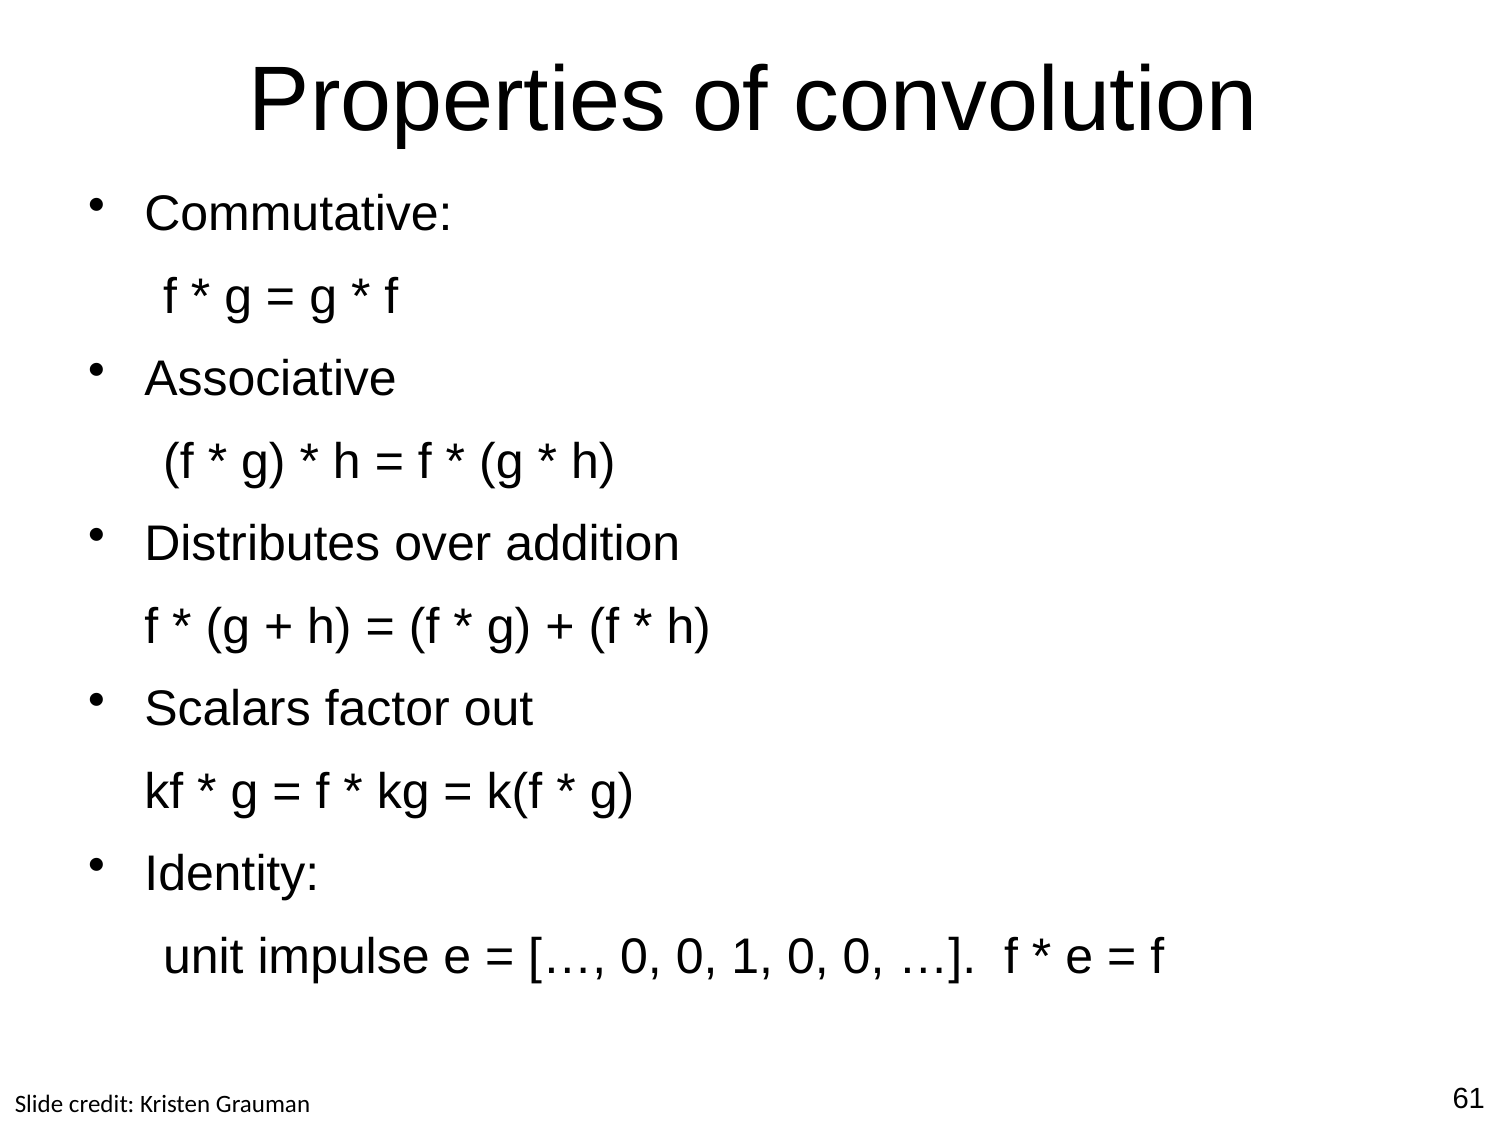

# Properties of convolution
Commutative:
f * g = g * f
Associative
(f * g) * h = f * (g * h)
Distributes over addition
	f * (g + h) = (f * g) + (f * h)
Scalars factor out
	kf * g = f * kg = k(f * g)
Identity:
unit impulse e = […, 0, 0, 1, 0, 0, …].  f * e = f
61
Slide credit: Kristen Grauman